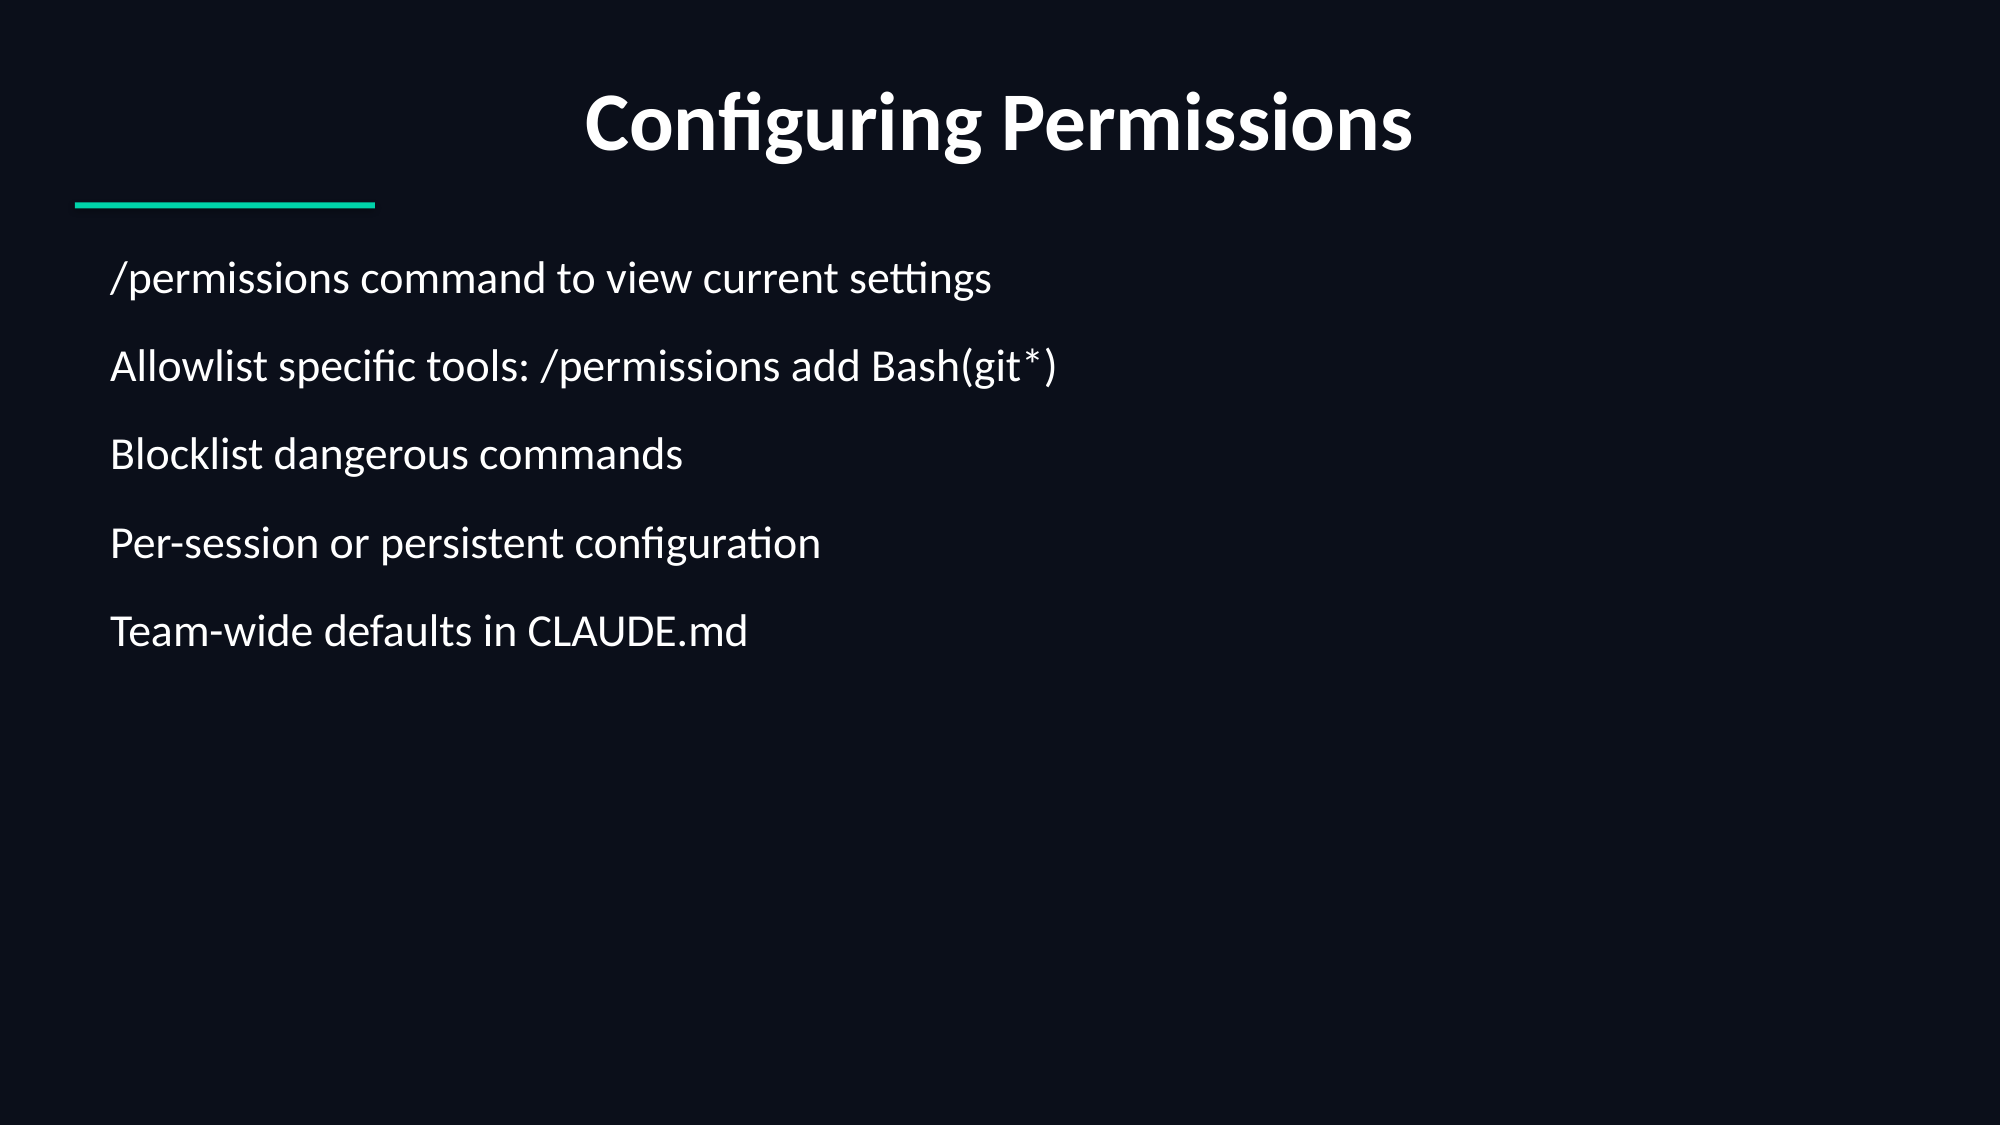

Configuring Permissions

  /permissions command to view current settings
  Allowlist specific tools: /permissions add Bash(git*)
  Blocklist dangerous commands
  Per-session or persistent configuration
  Team-wide defaults in CLAUDE.md